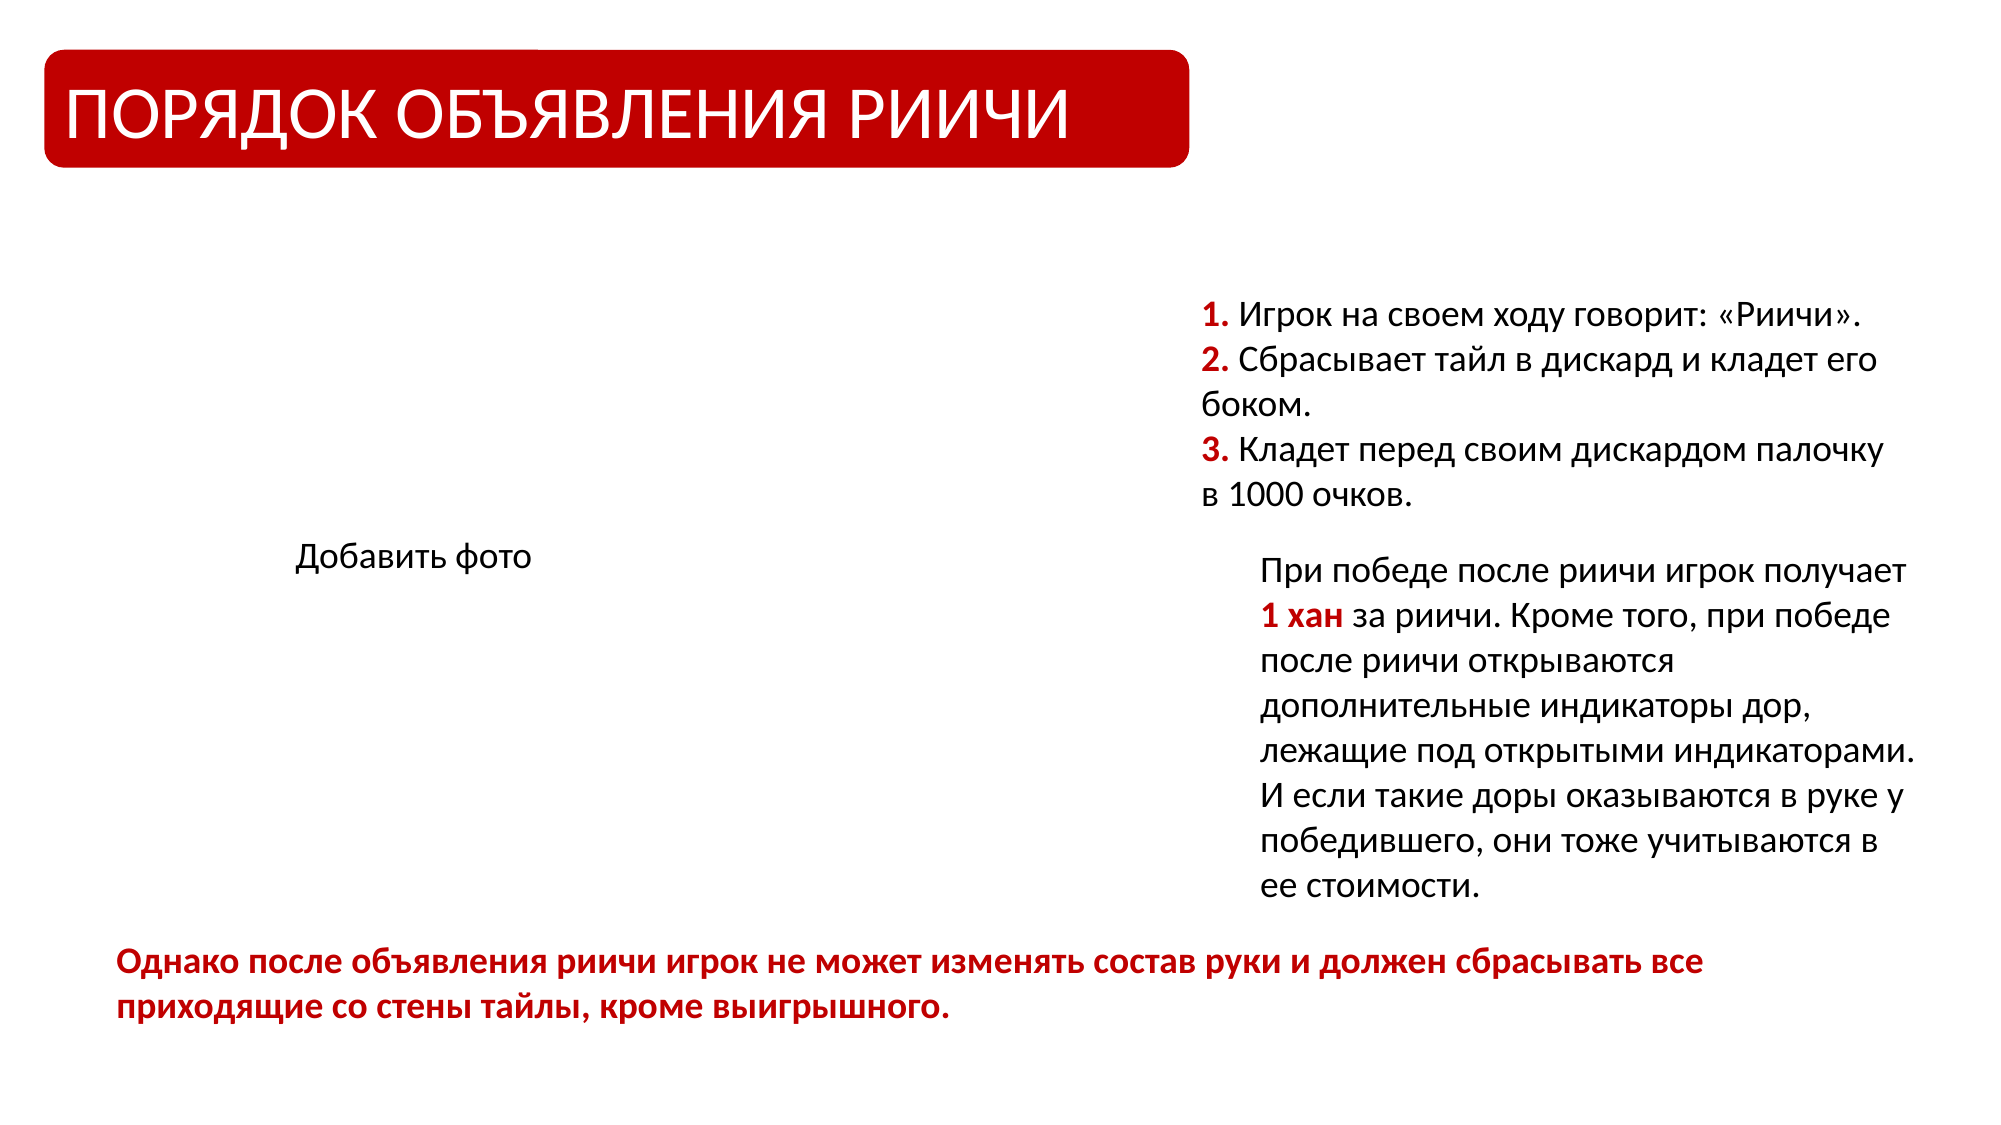

ПОРЯДОК ОБЪЯВЛЕНИЯ РИИЧИ

1. Игрок на своем ходу говорит: «Риичи».
2. Сбрасывает тайл в дискард и кладет его боком.
3. Кладет перед своим дискардом палочку в 1000 очков.
Добавить фото
При победе после риичи игрок получает 1 хан за риичи. Кроме того, при победе после риичи открываются дополнительные индикаторы дор, лежащие под открытыми индикаторами. И если такие доры оказываются в руке у победившего, они тоже учитываются в ее стоимости.
Однако после объявления риичи игрок не может изменять состав руки и должен сбрасывать все приходящие со стены тайлы, кроме выигрышного.